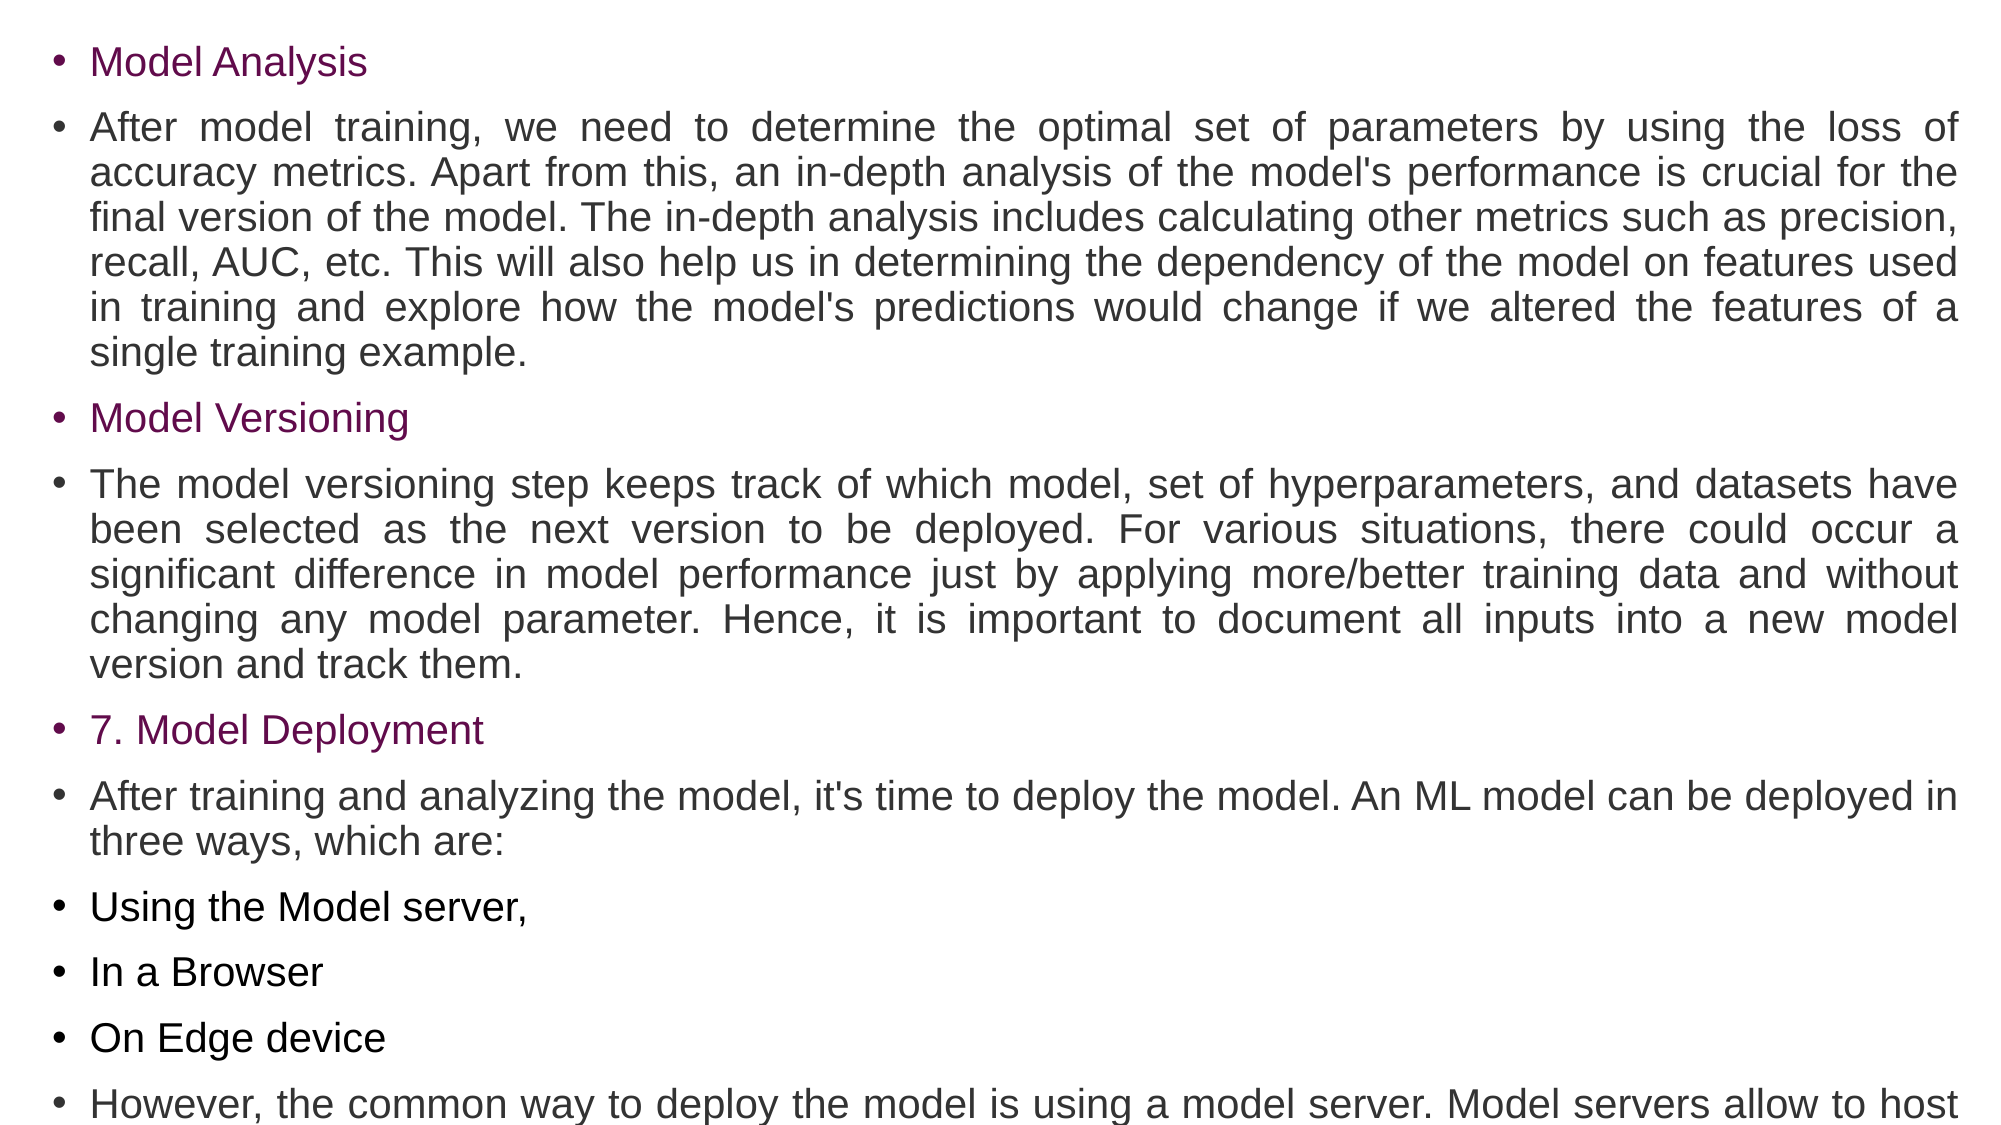

Model Analysis
After model training, we need to determine the optimal set of parameters by using the loss of accuracy metrics. Apart from this, an in-depth analysis of the model's performance is crucial for the final version of the model. The in-depth analysis includes calculating other metrics such as precision, recall, AUC, etc. This will also help us in determining the dependency of the model on features used in training and explore how the model's predictions would change if we altered the features of a single training example.
Model Versioning
The model versioning step keeps track of which model, set of hyperparameters, and datasets have been selected as the next version to be deployed. For various situations, there could occur a significant difference in model performance just by applying more/better training data and without changing any model parameter. Hence, it is important to document all inputs into a new model version and track them.
7. Model Deployment
After training and analyzing the model, it's time to deploy the model. An ML model can be deployed in three ways, which are:
Using the Model server,
In a Browser
On Edge device
However, the common way to deploy the model is using a model server. Model servers allow to host multiple versions simultaneously, which helps to run A/B tests on models and can provide valuable feedback for model improvement.